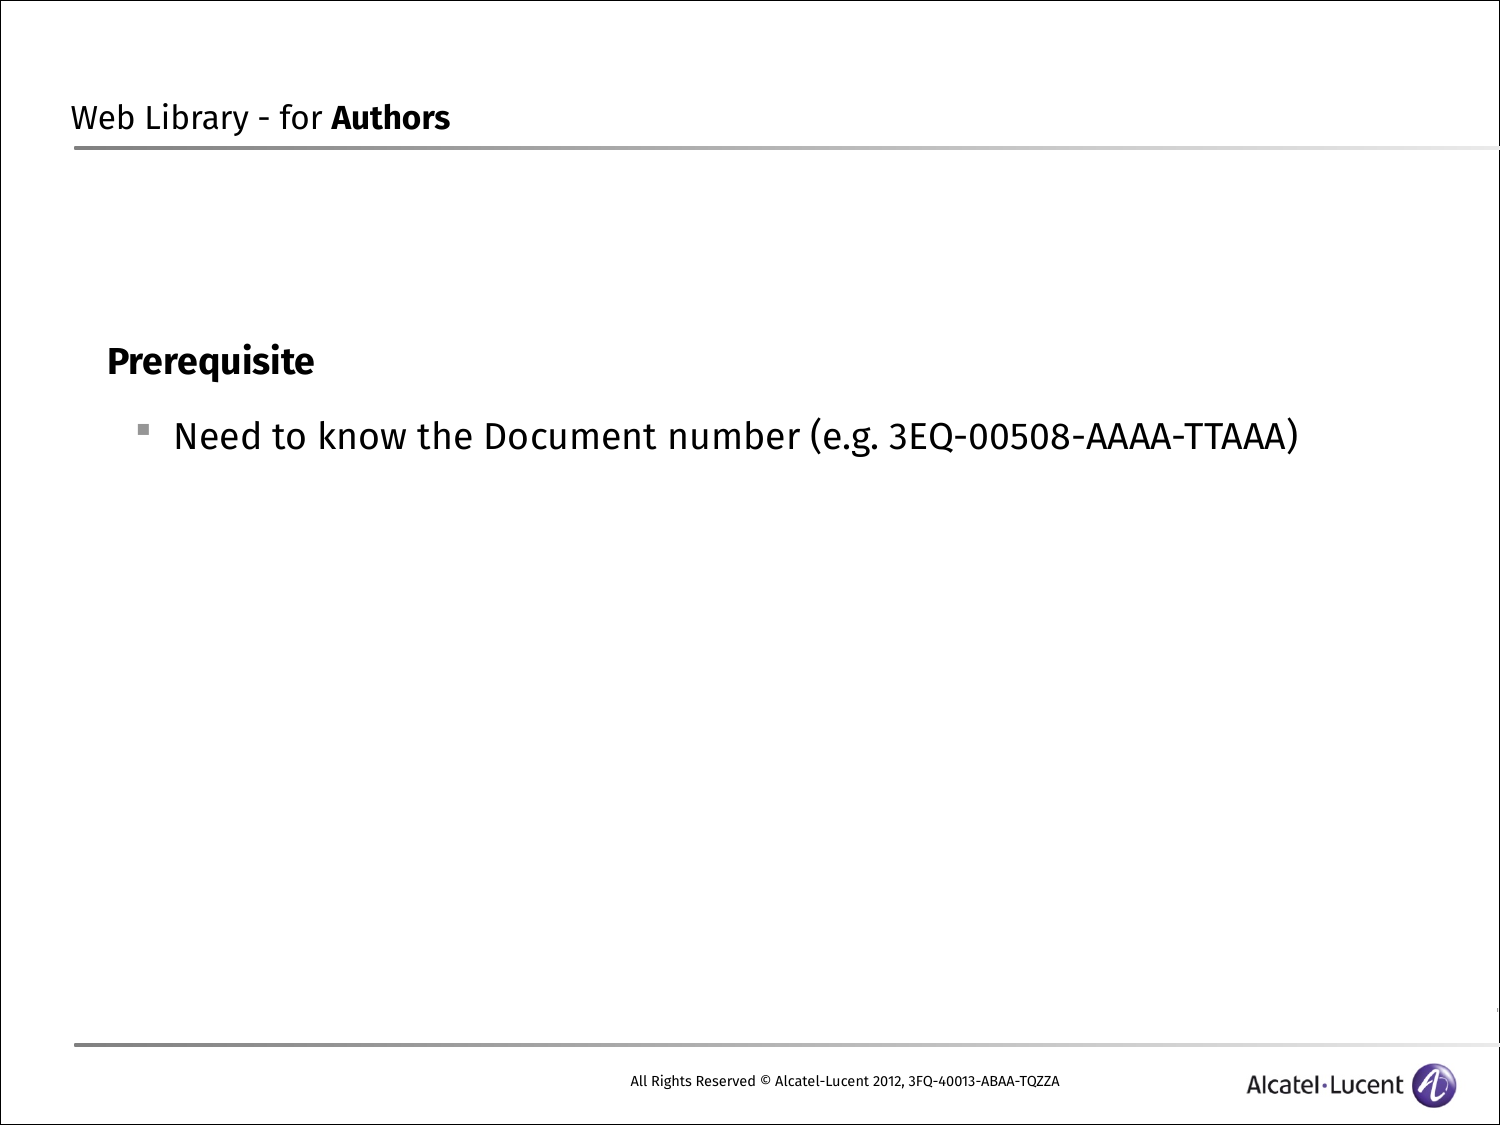

# Web Library - for Authors
Prerequisite
Need to know the Document number (e.g. 3EQ-00508-AAAA-TTAAA)